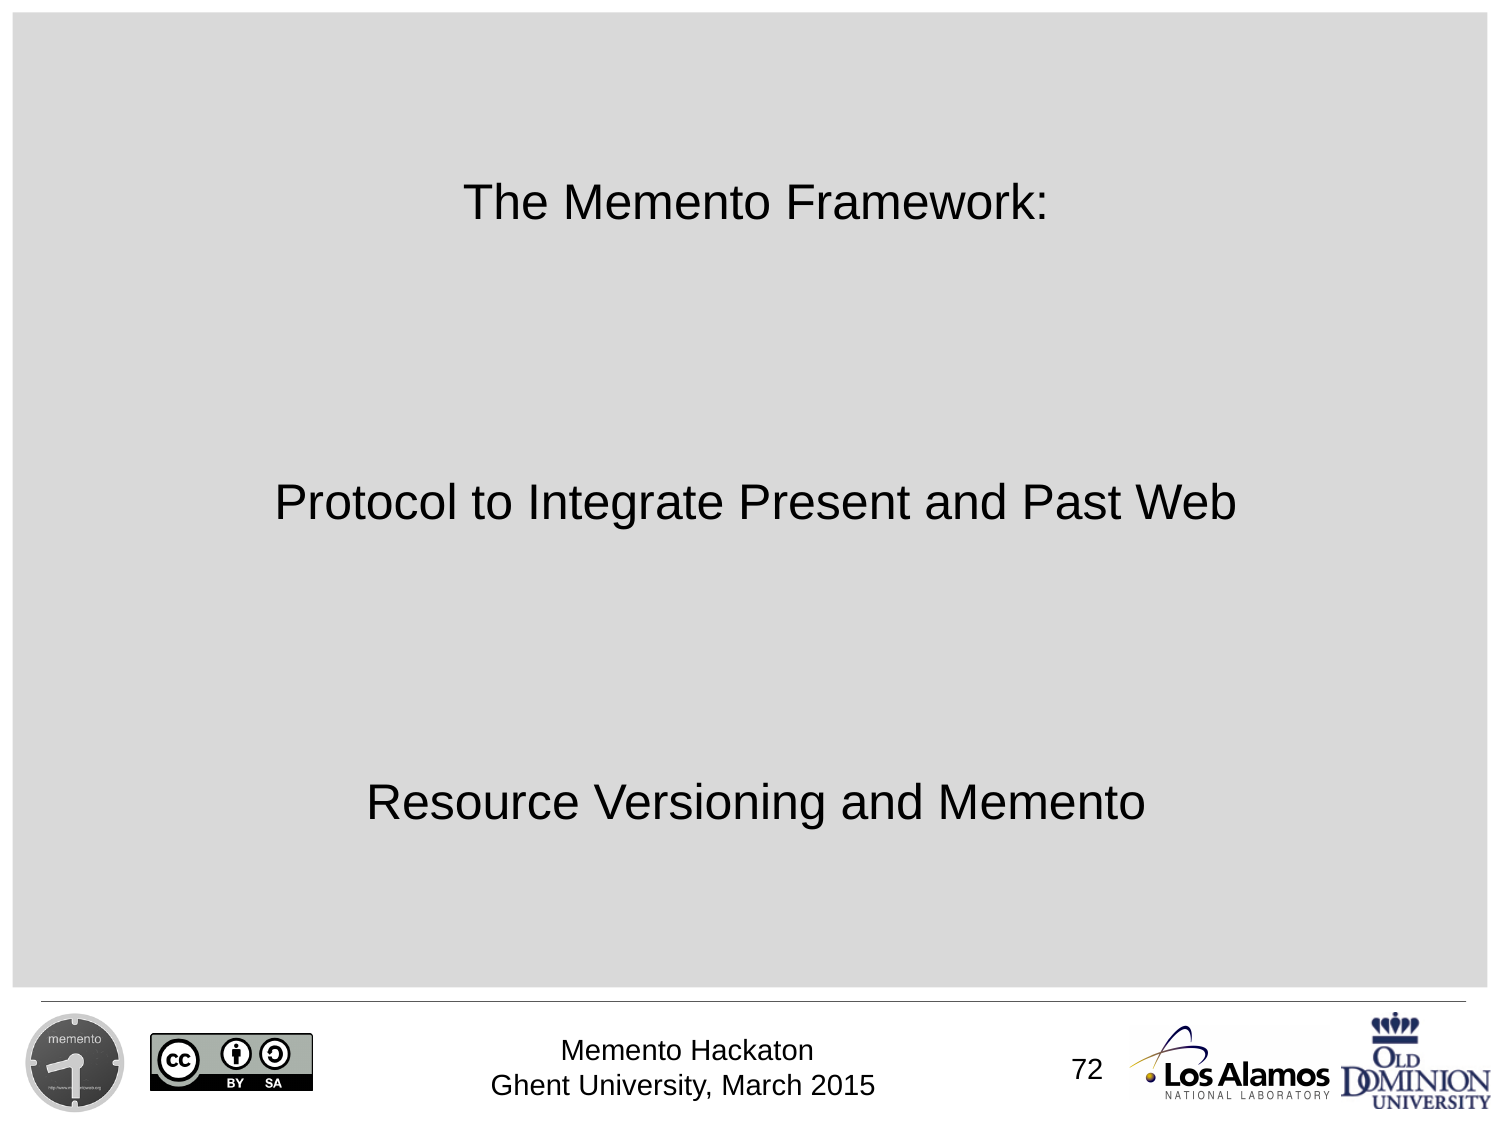

# The Memento Framework: Protocol to Integrate Present and Past Web Resource Versioning and Memento
72